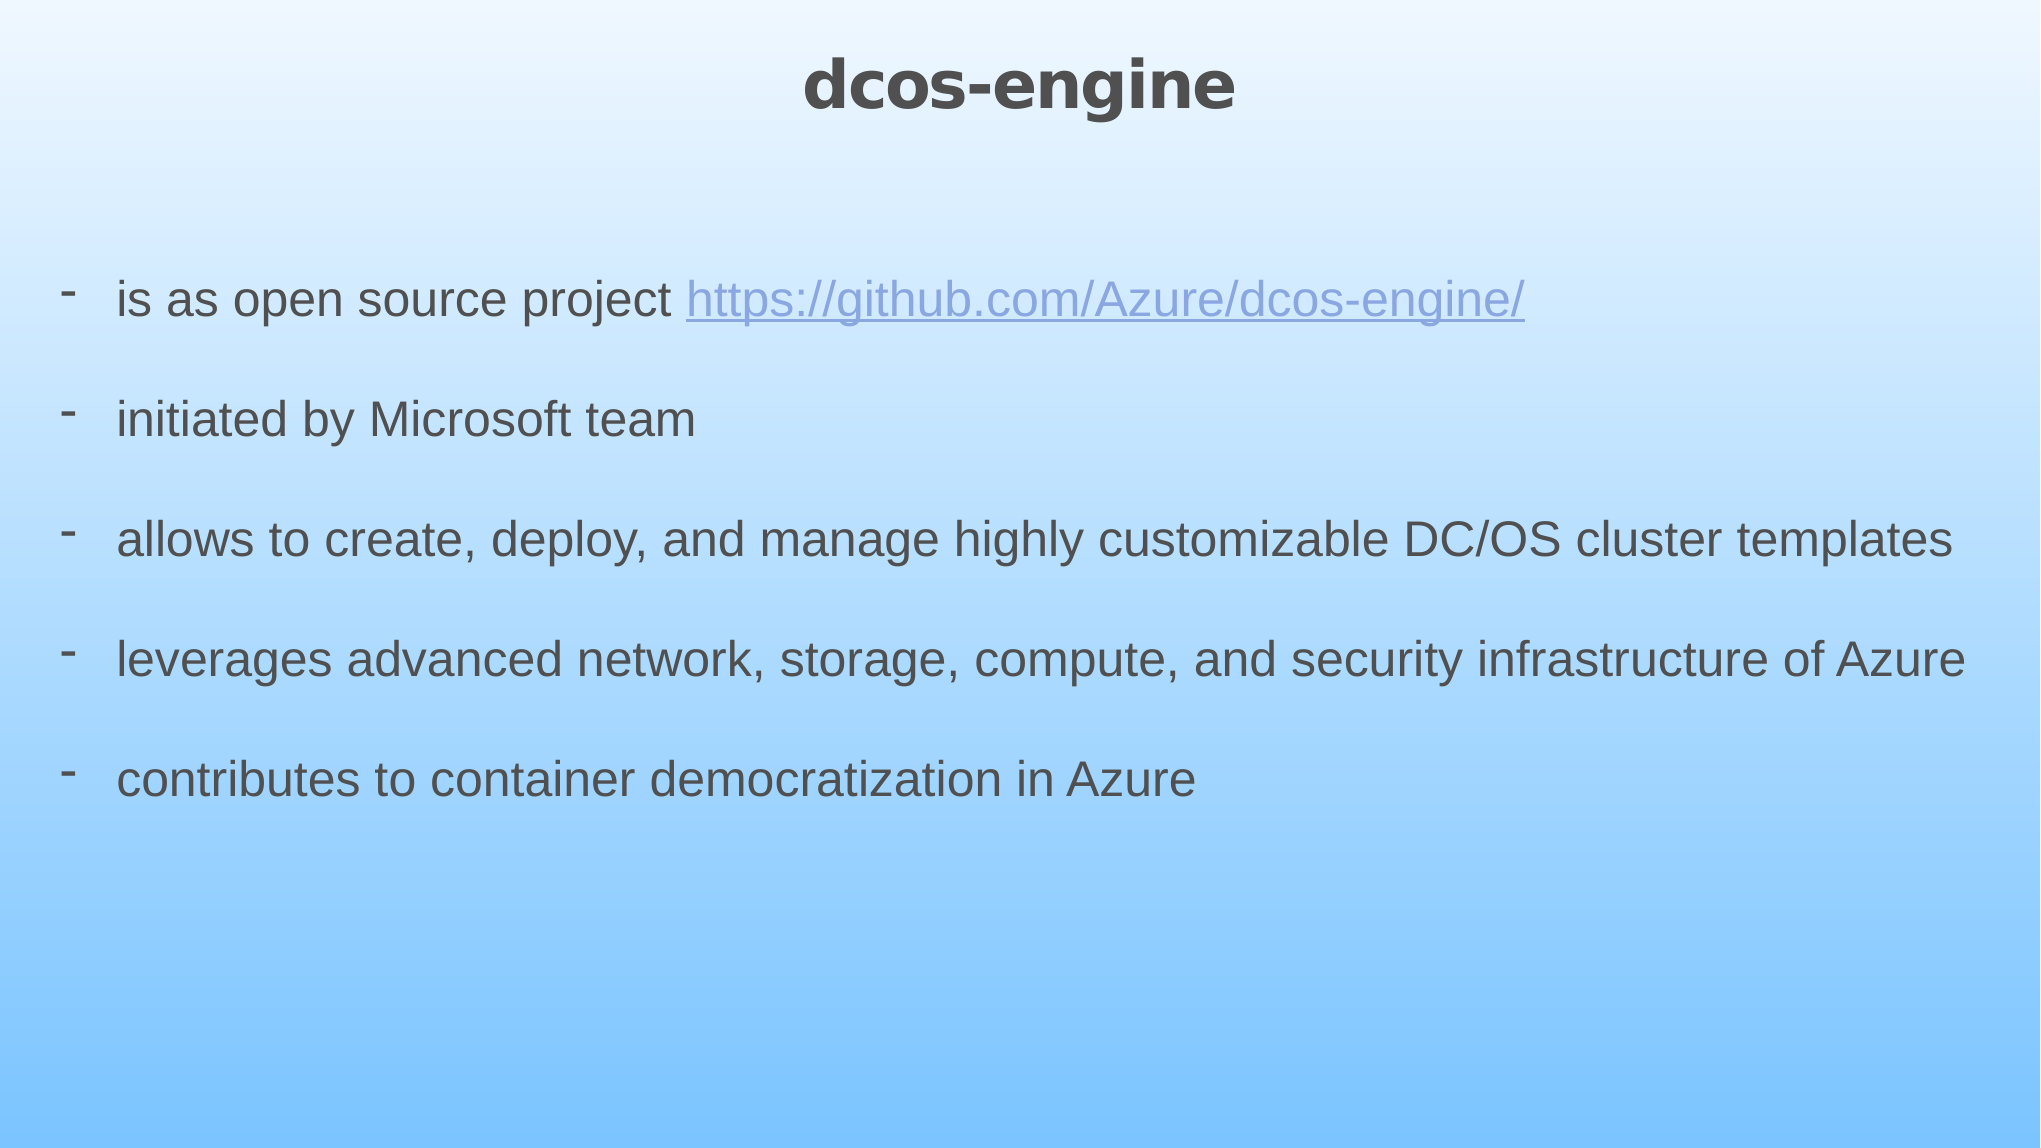

dcos-engine
is as open source project https://github.com/Azure/dcos-engine/

initiated by Microsoft team

allows to create, deploy, and manage highly customizable DC/OS cluster templates

leverages advanced network, storage, compute, and security infrastructure of Azure

contributes to container democratization in Azure